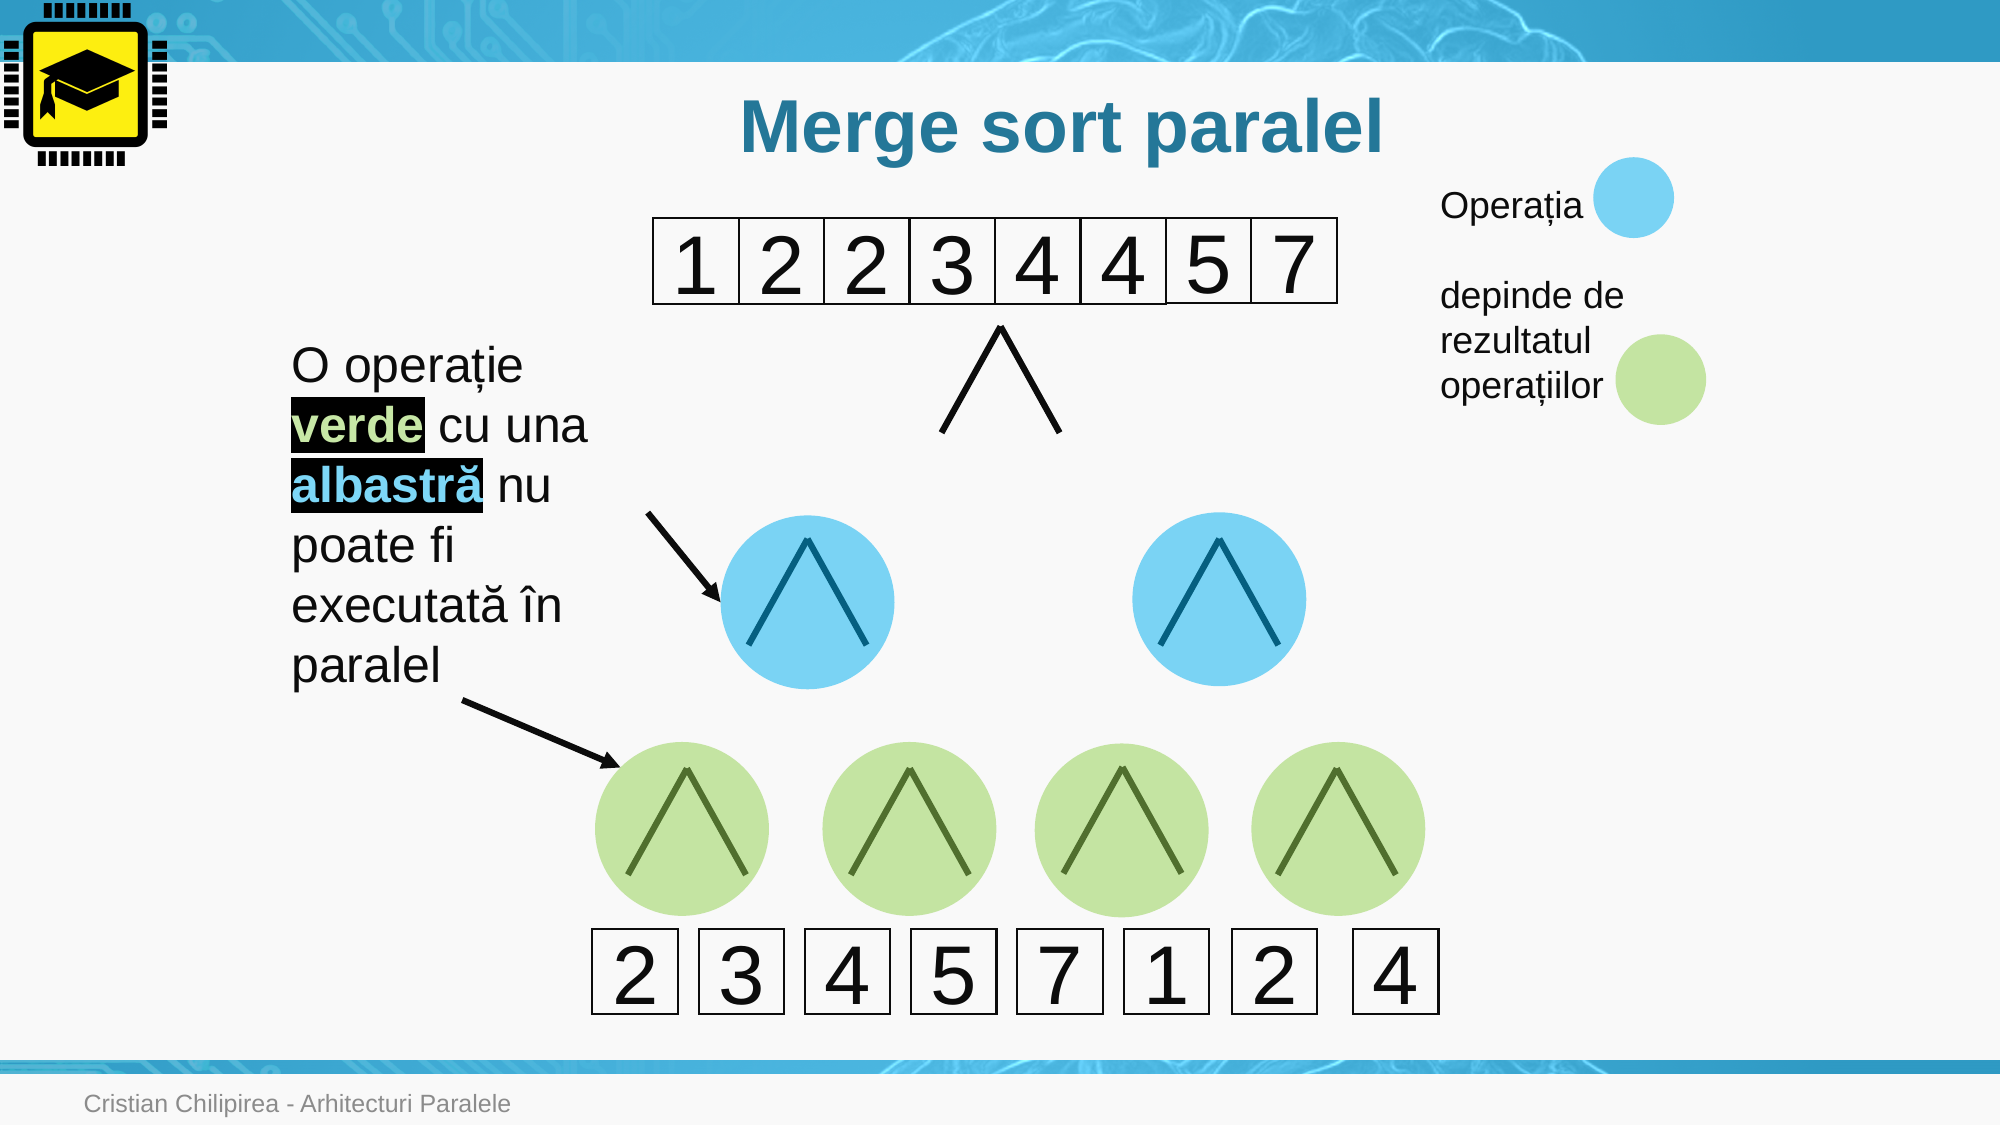

# Merge sort paralel

Operația

depinde de rezultatul operațiilor
5
7
1
2
2
3
4
4
O operație verde cu una albastră nu poate fi executată în paralel

2
3
4
5
7
1
2
4
Cristian Chilipirea - Arhitecturi Paralele